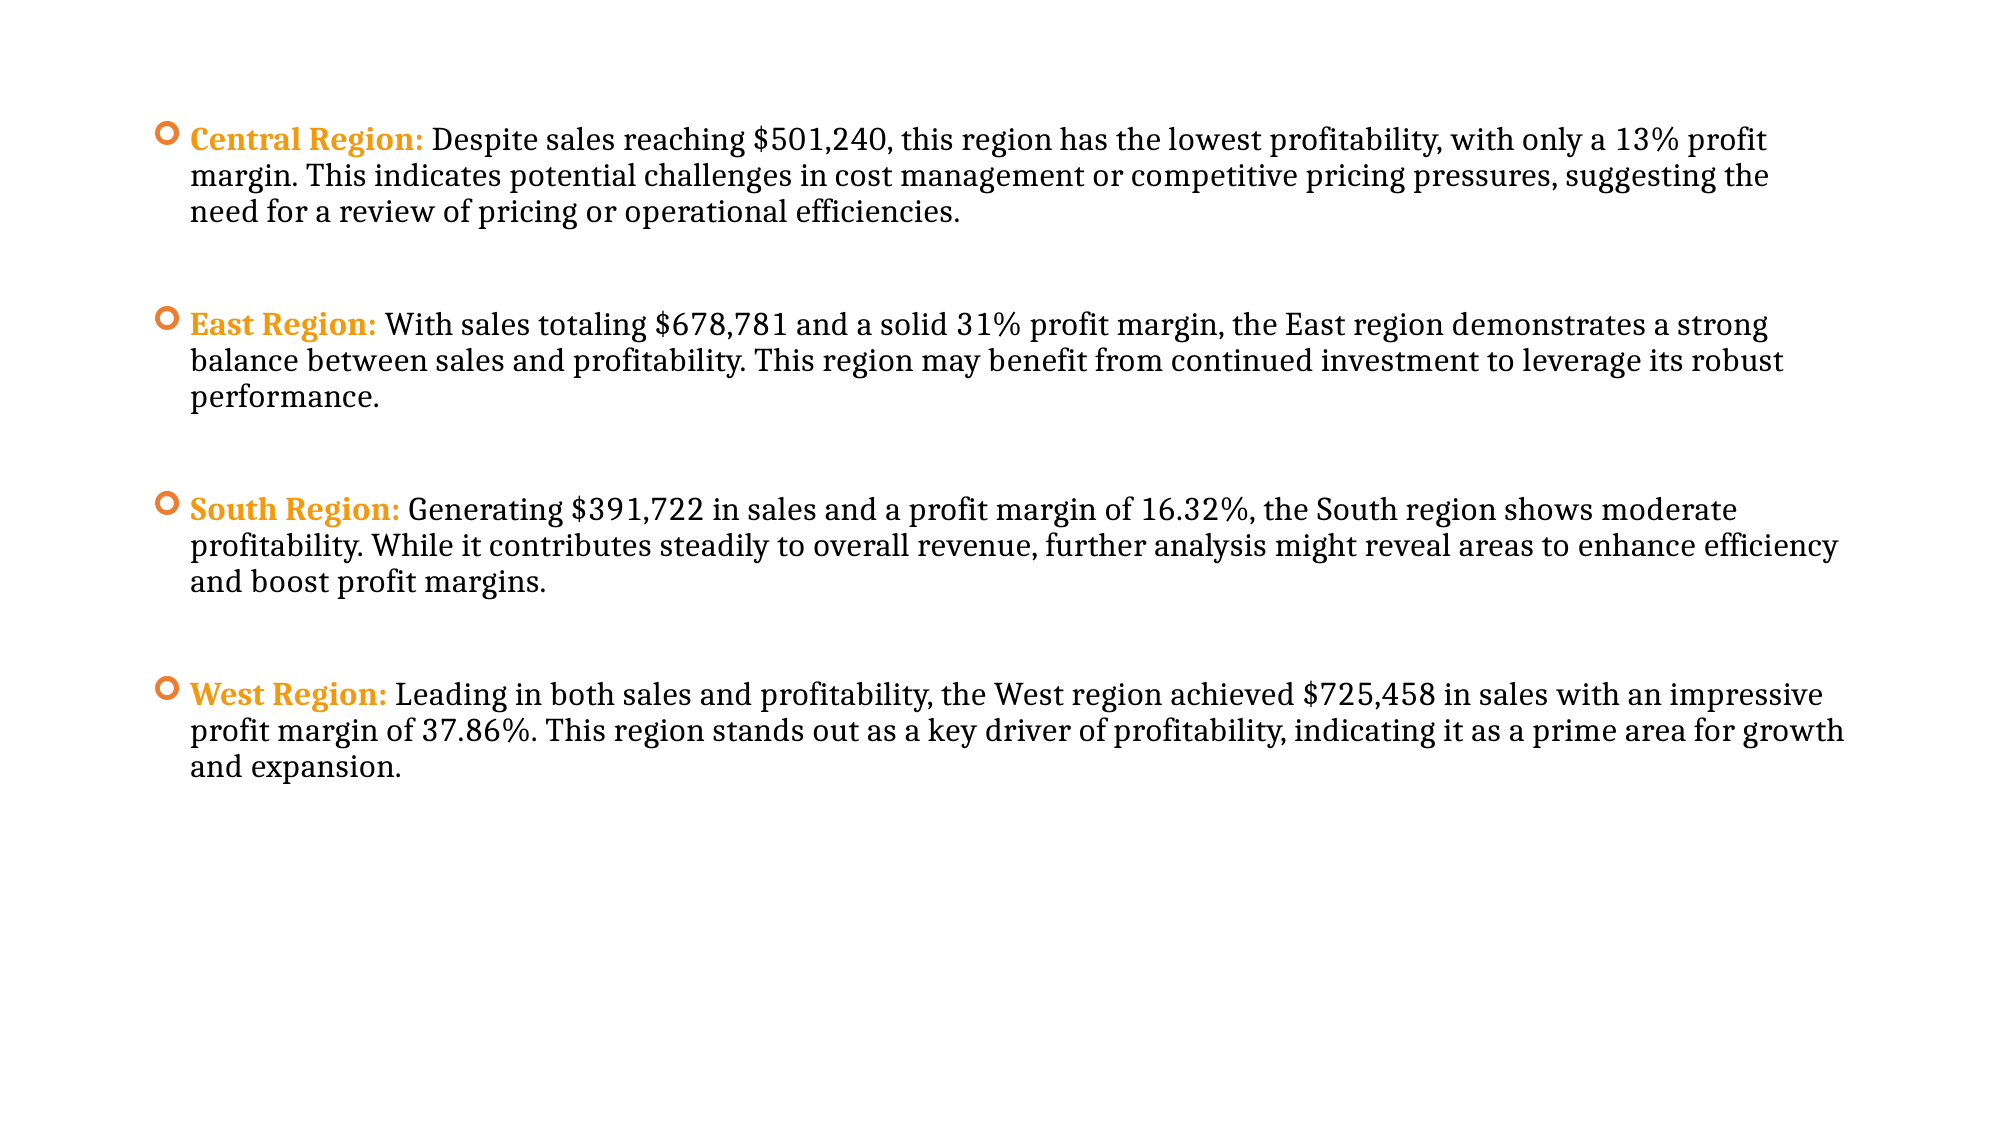

#
Central Region: Despite sales reaching $501,240, this region has the lowest profitability, with only a 13% profit margin. This indicates potential challenges in cost management or competitive pricing pressures, suggesting the need for a review of pricing or operational efficiencies.

East Region: With sales totaling $678,781 and a solid 31% profit margin, the East region demonstrates a strong balance between sales and profitability. This region may benefit from continued investment to leverage its robust performance.

South Region: Generating $391,722 in sales and a profit margin of 16.32%, the South region shows moderate profitability. While it contributes steadily to overall revenue, further analysis might reveal areas to enhance efficiency and boost profit margins.

West Region: Leading in both sales and profitability, the West region achieved $725,458 in sales with an impressive profit margin of 37.86%. This region stands out as a key driver of profitability, indicating it as a prime area for growth and expansion.